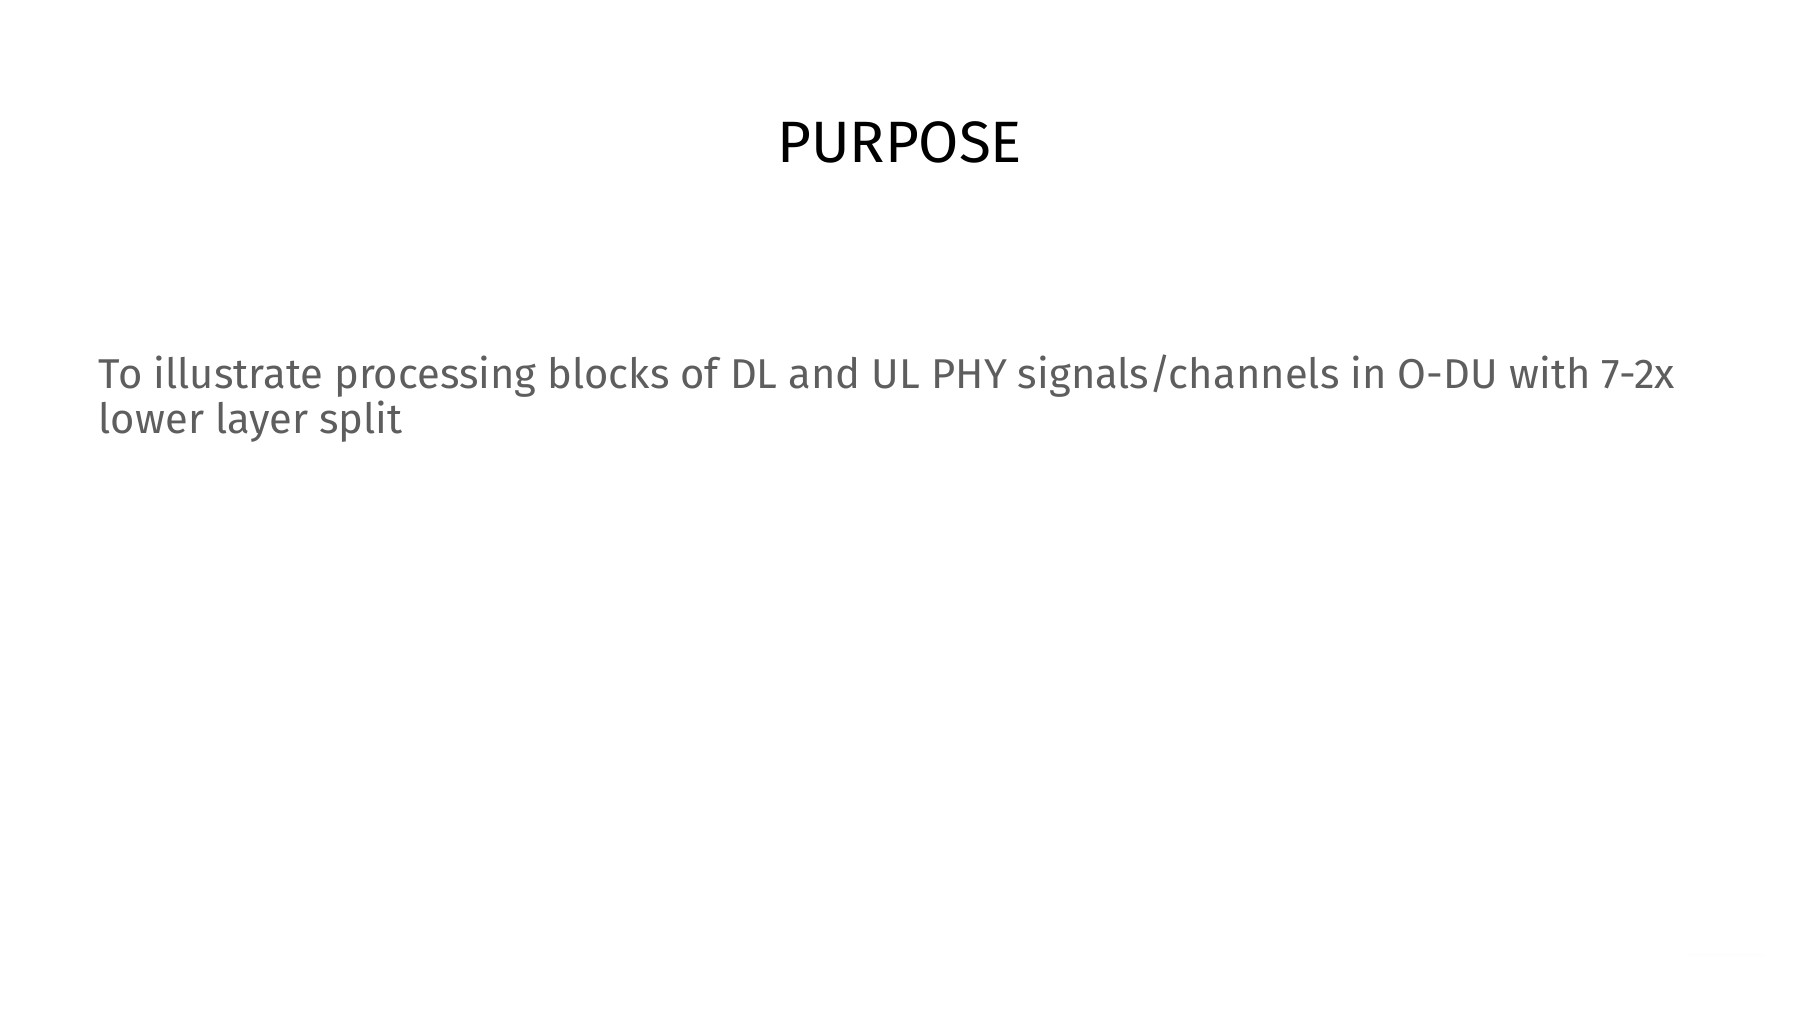

# purpose
To illustrate processing blocks of DL and UL PHY signals/channels in O-DU with 7-2x lower layer split